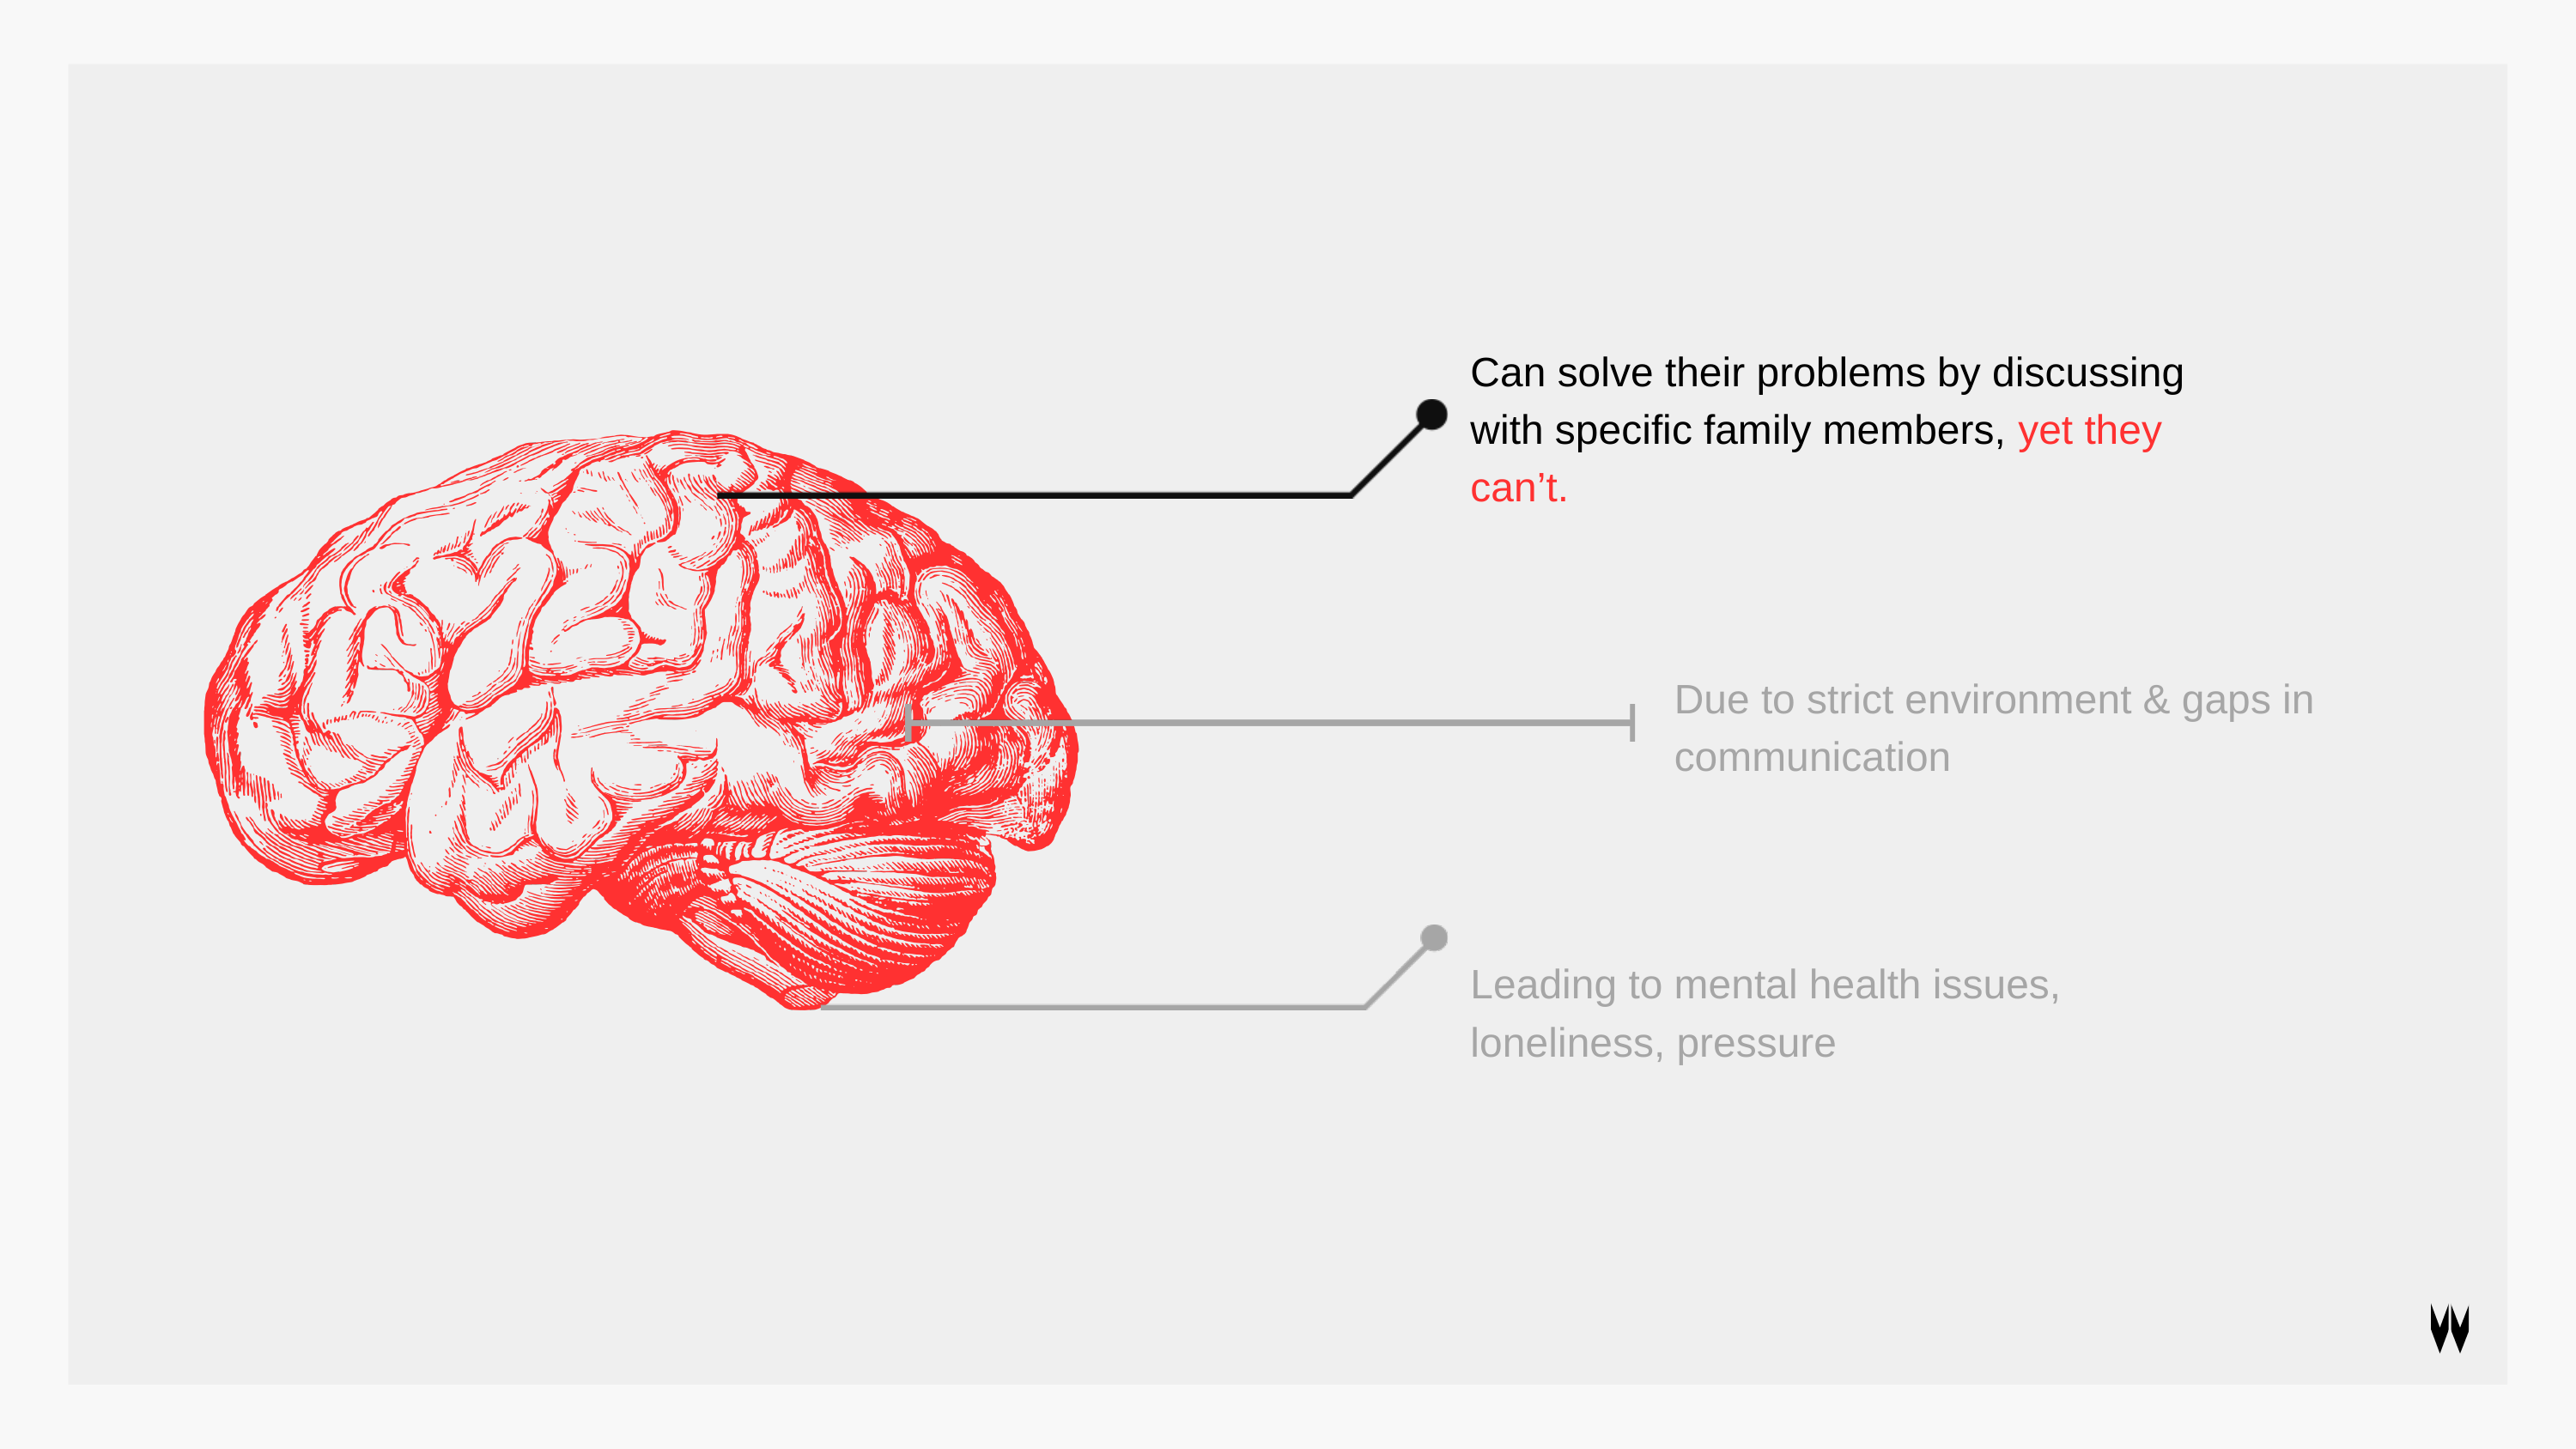

Can solve their problems by discussing with specific family members, yet they can’t.

Due to strict environment & gaps in communication

Leading to mental health issues, loneliness, pressure